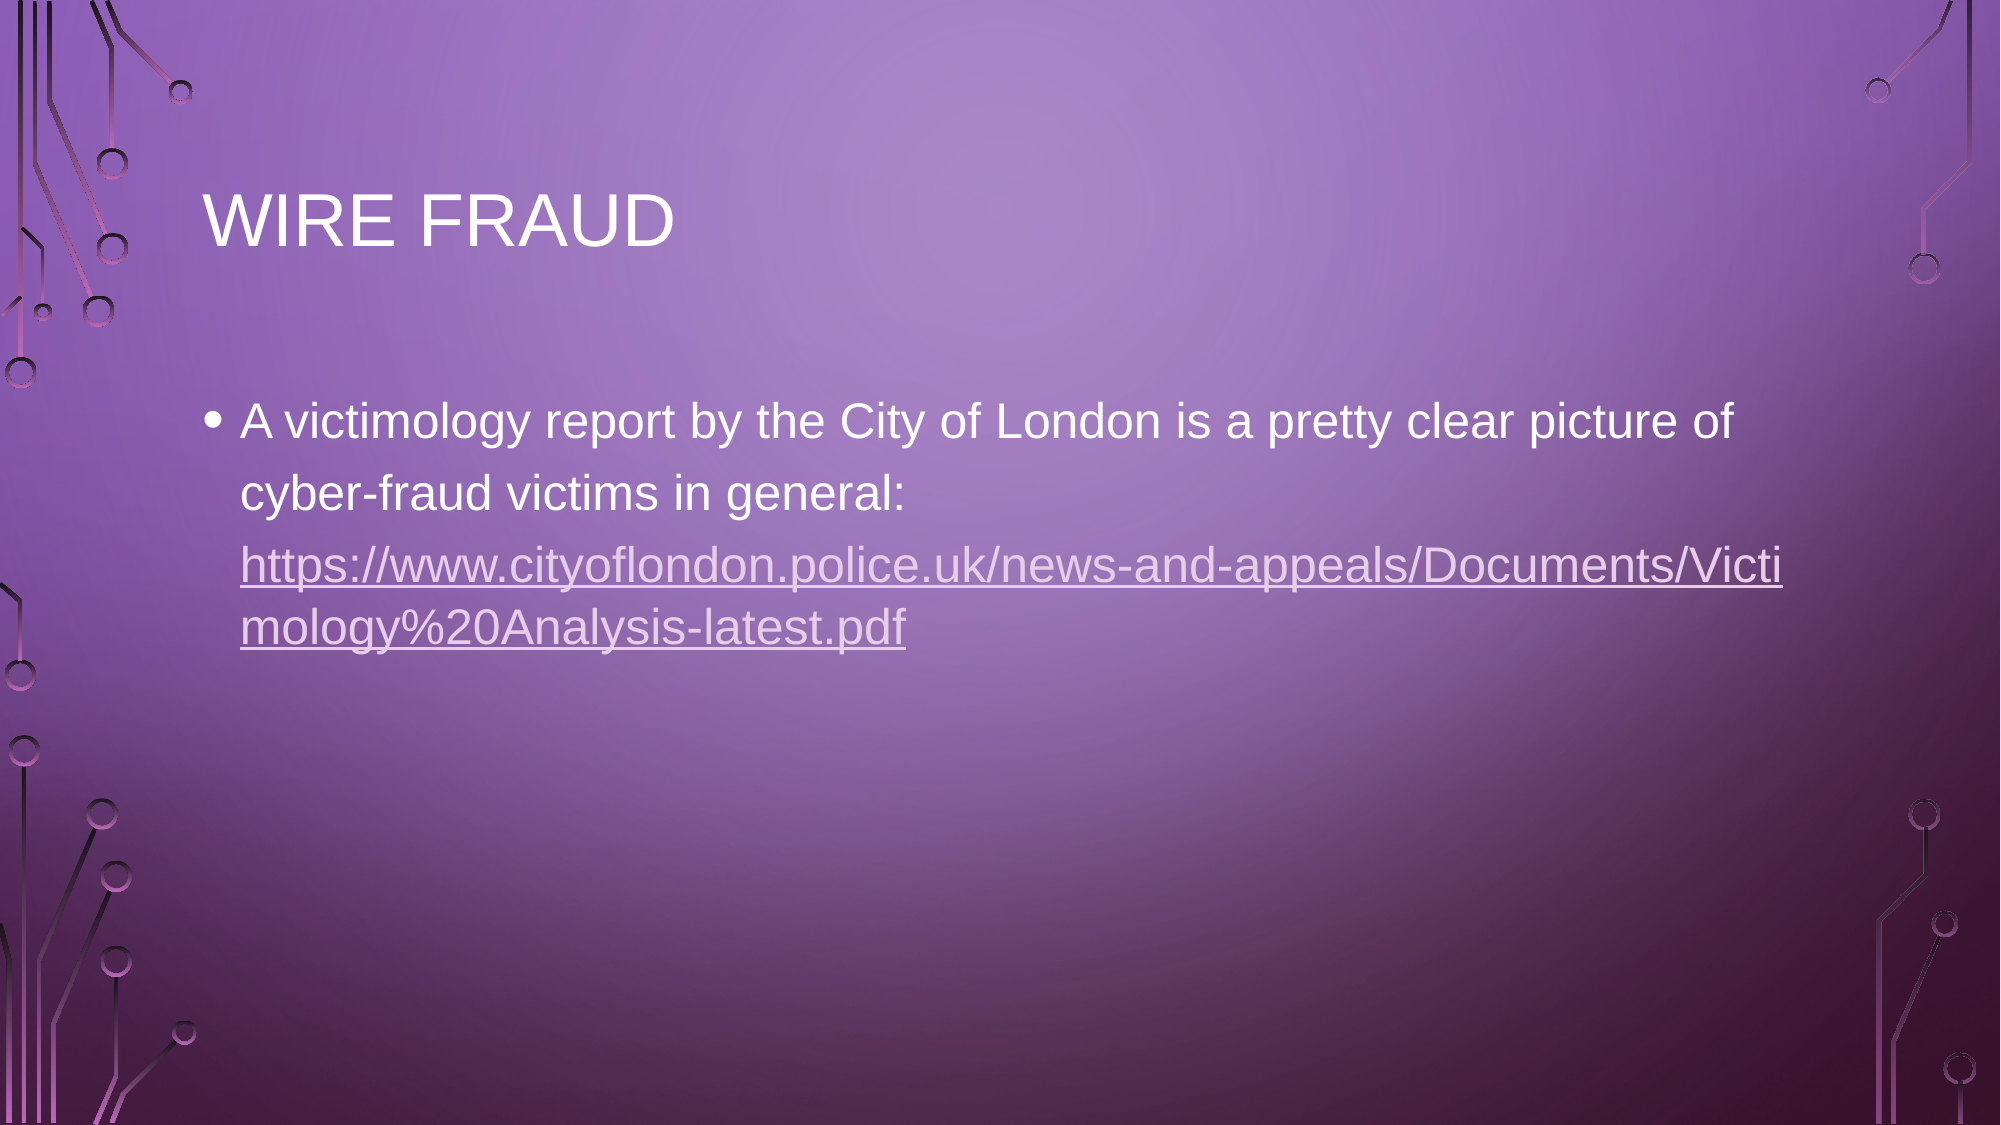

# Wire Fraud
A victimology report by the City of London is a pretty clear picture of cyber-fraud victims in general: https://www.cityoflondon.police.uk/news-and-appeals/Documents/Victimology%20Analysis-latest.pdf